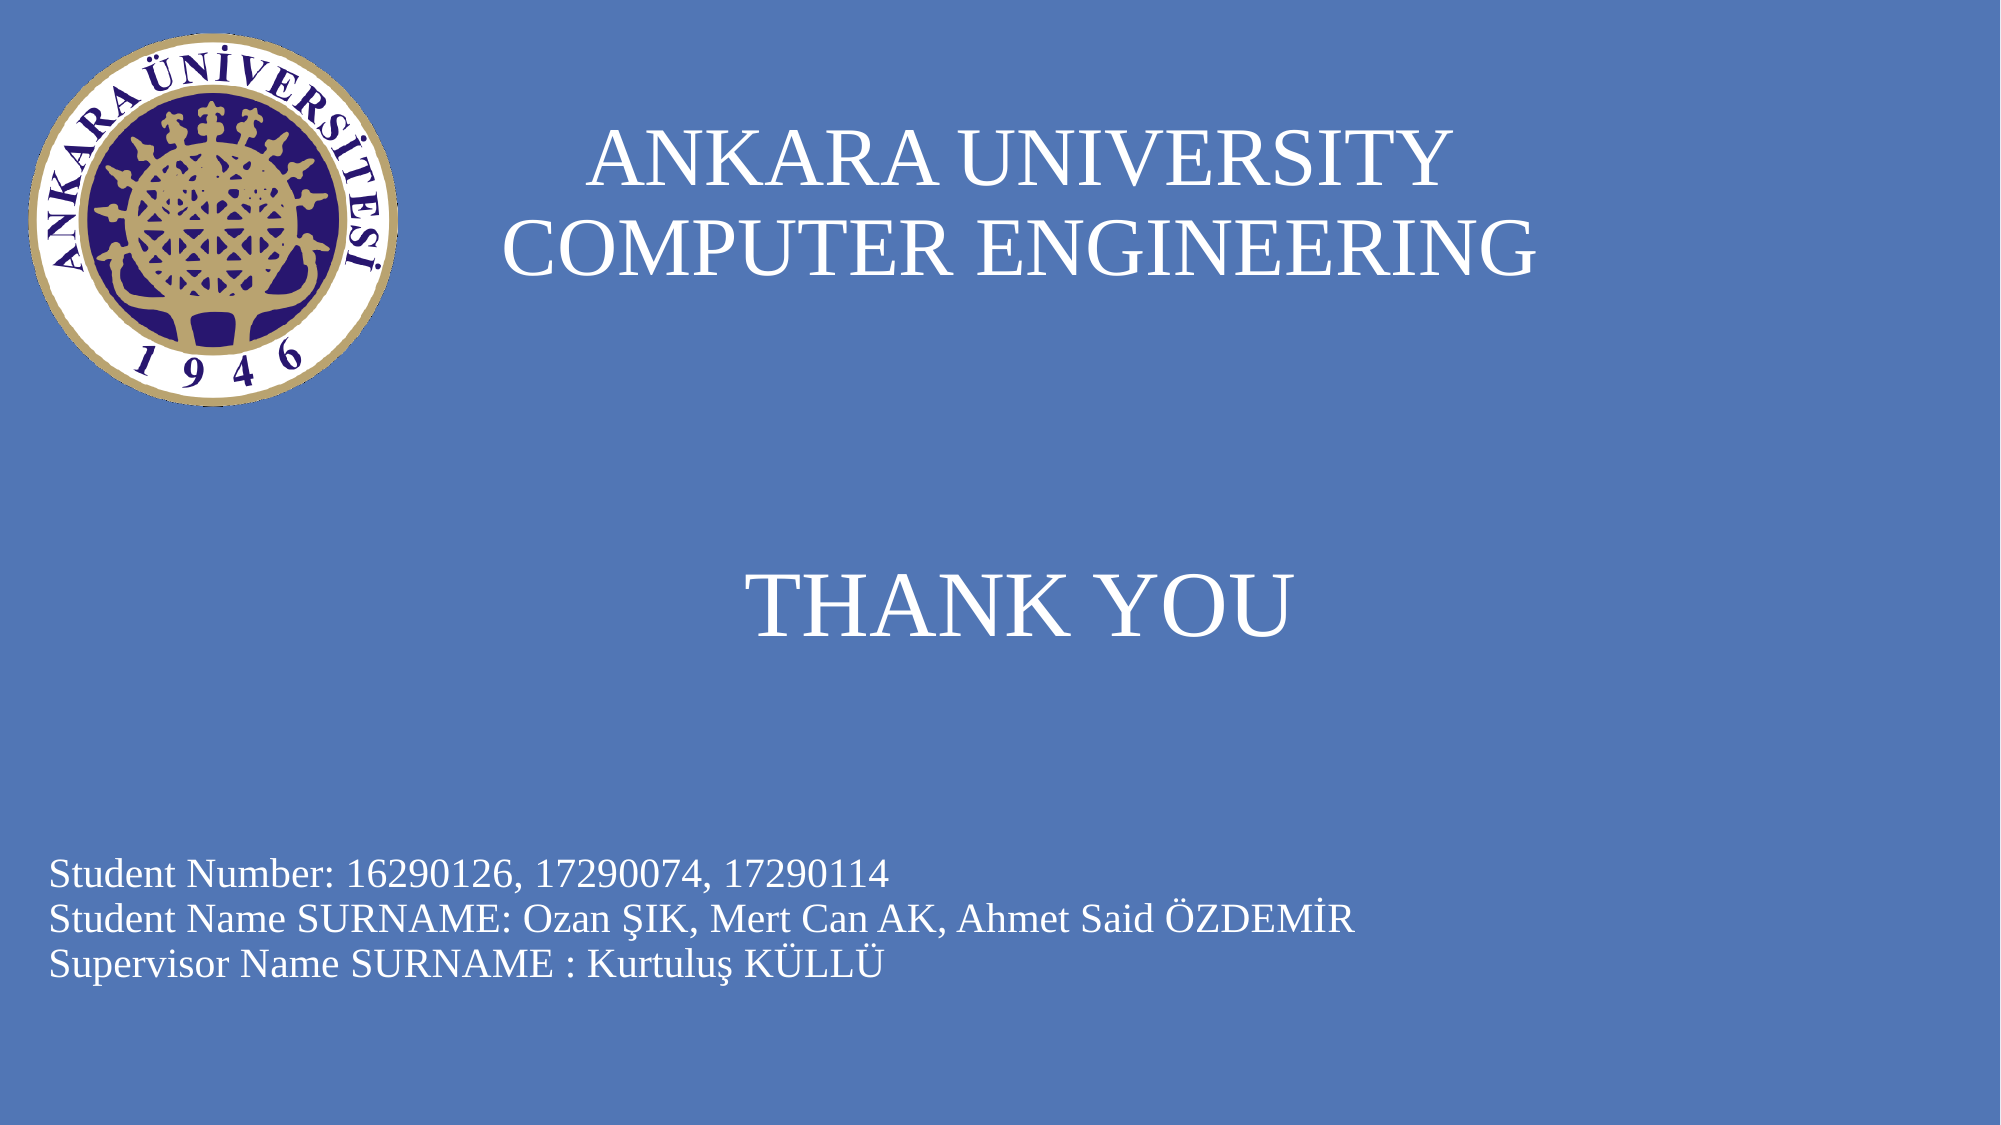

ANKARA UNIVERSITY
COMPUTER ENGINEERING
THANK YOU
Student Number: 16290126, 17290074, 17290114
Student Name SURNAME: Ozan ŞIK, Mert Can AK, Ahmet Said ÖZDEMİR
Supervisor Name SURNAME : Kurtuluş KÜLLÜ